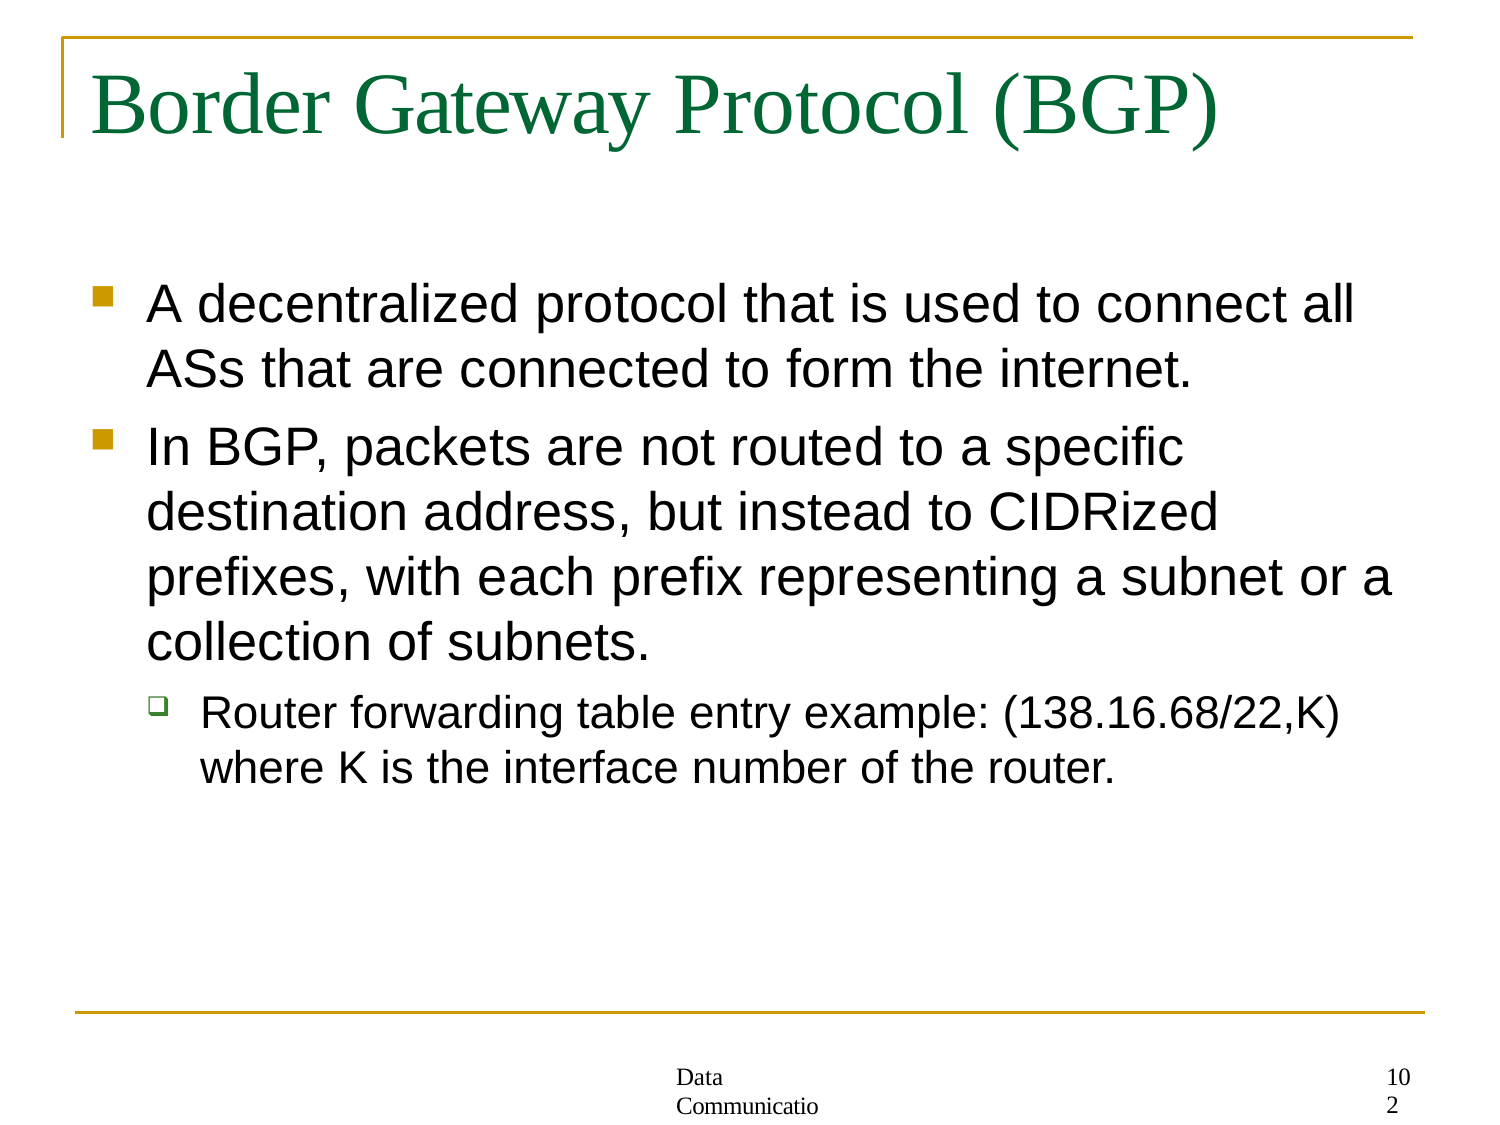

# Border Gateway Protocol (BGP)
A decentralized protocol that is used to connect all ASs that are connected to form the internet.
In BGP, packets are not routed to a specific destination address, but instead to CIDRized prefixes, with each prefix representing a subnet or a collection of subnets.
Router forwarding table entry example: (138.16.68/22,K) where K is the interface number of the router.
102
Data Communication Networks